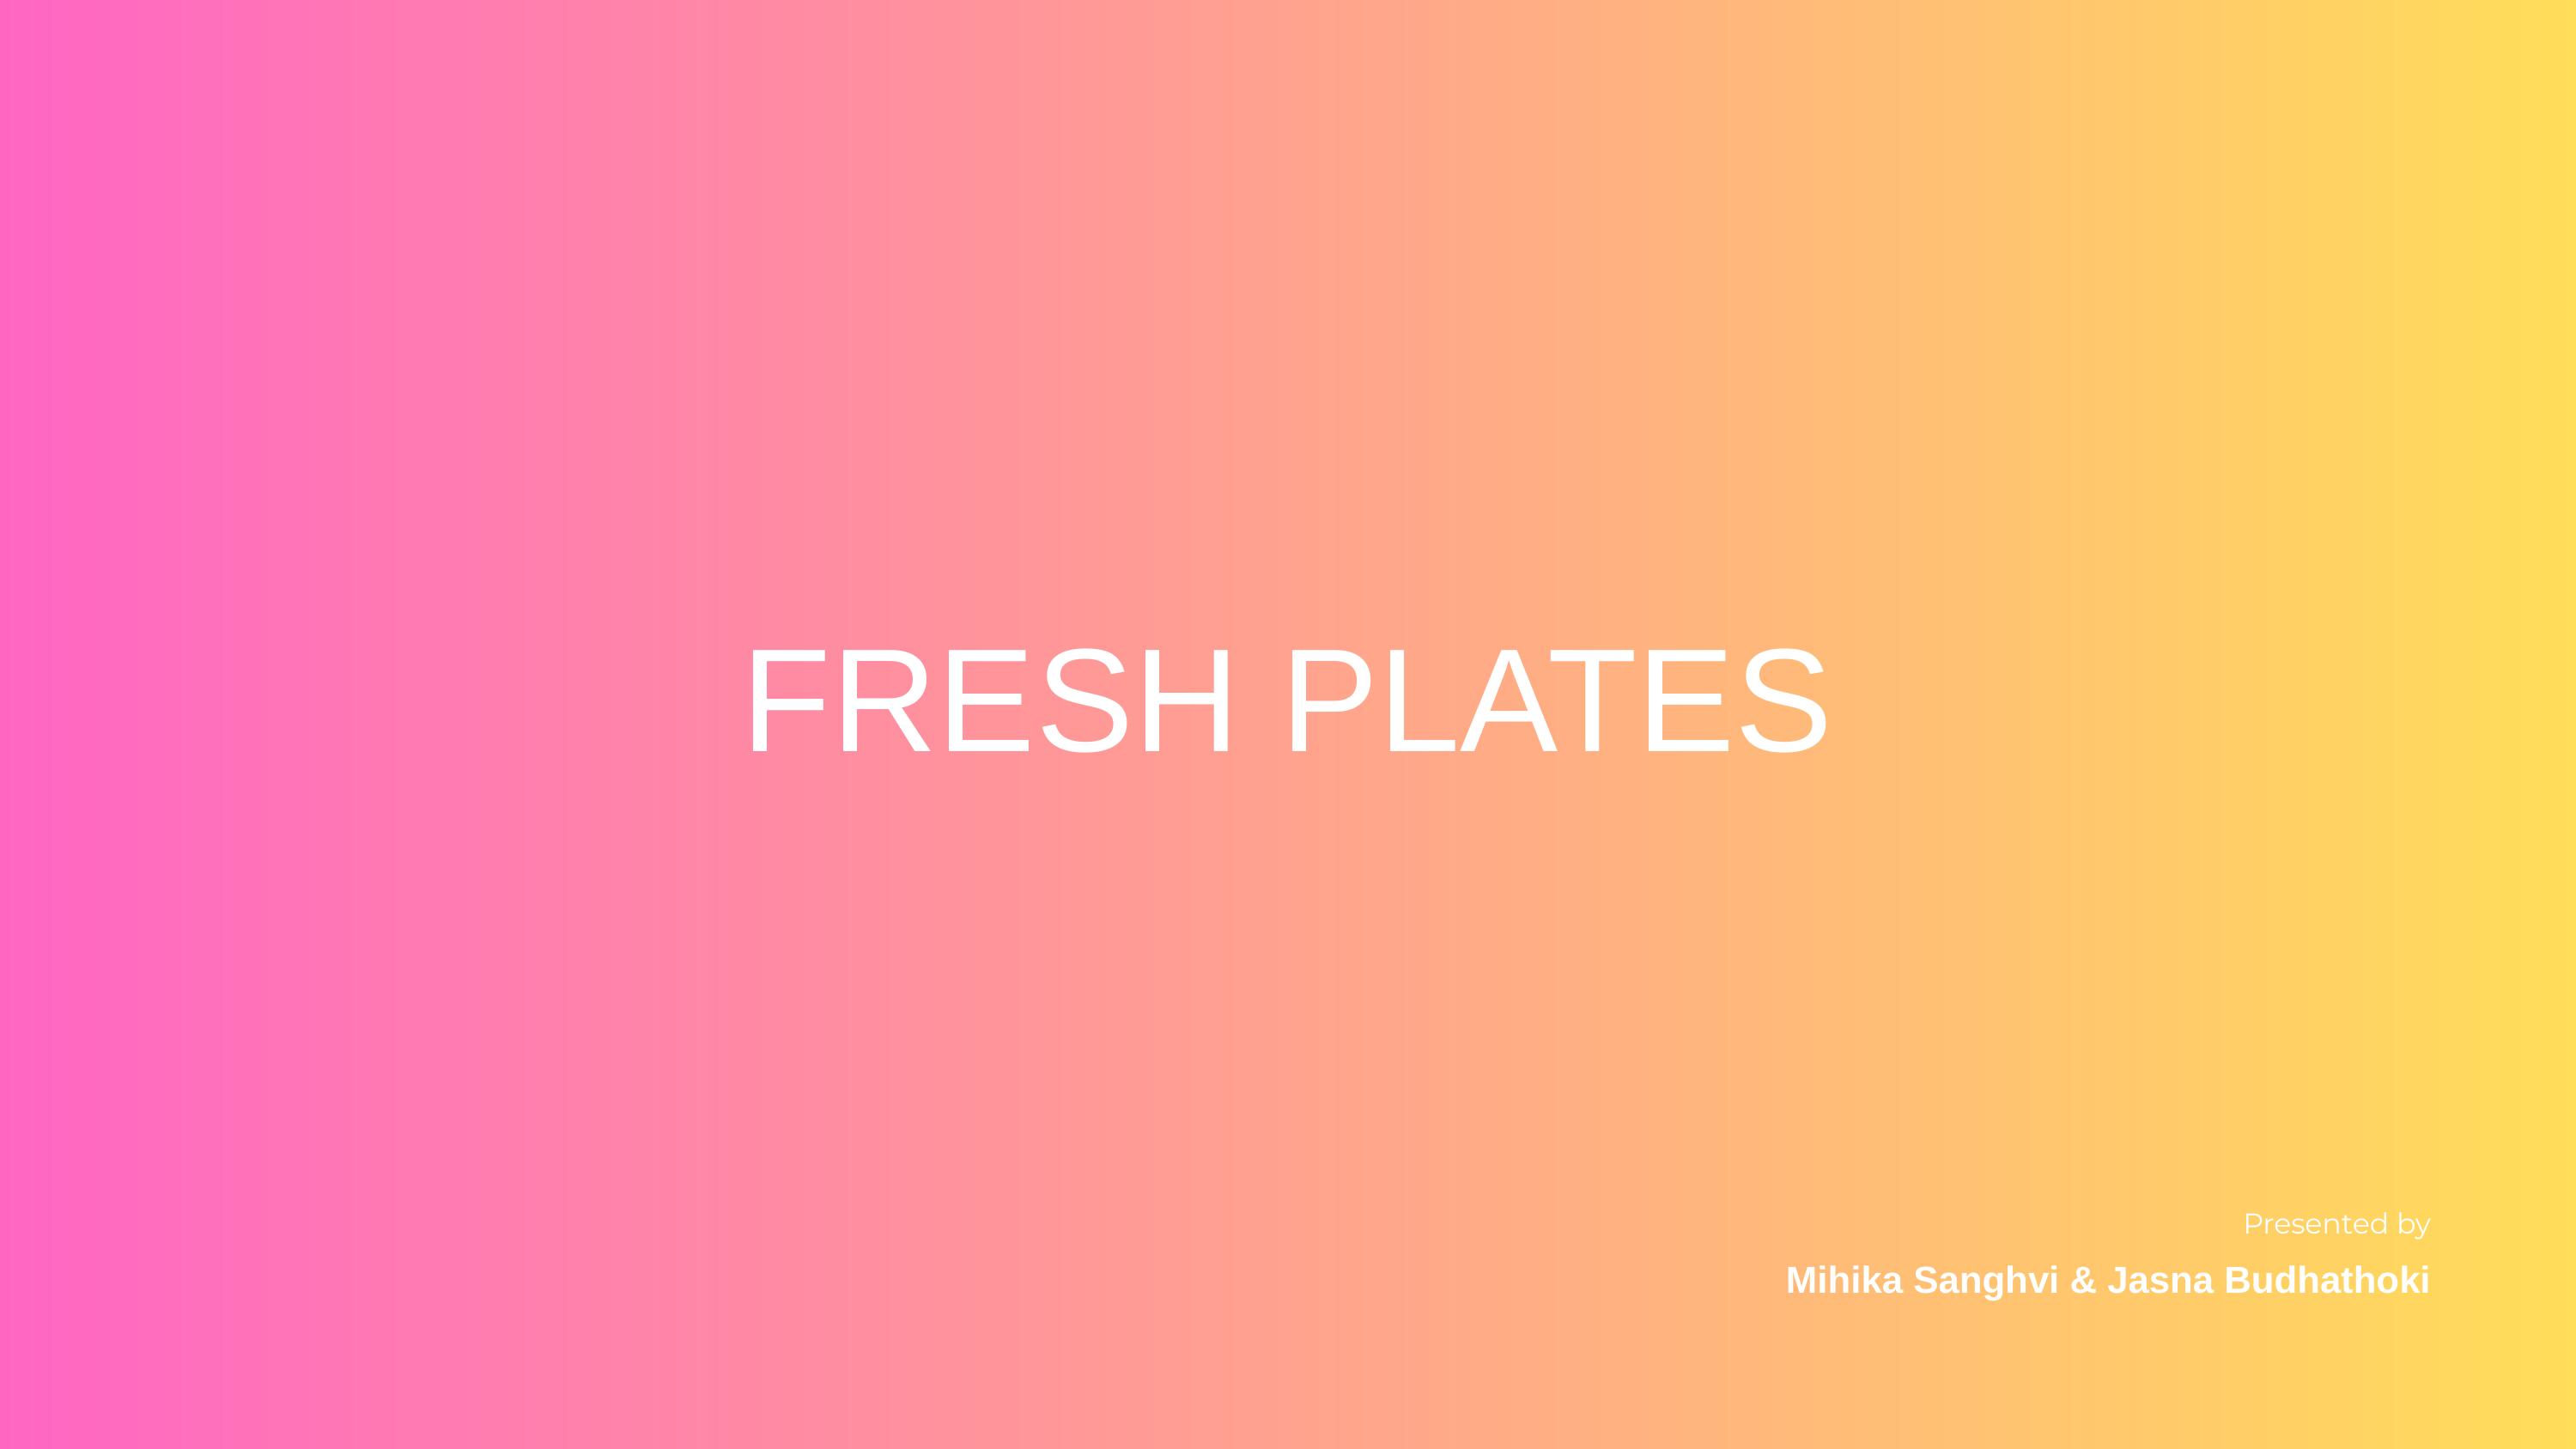

FRESH PLATES
Presented by
Mihika Sanghvi & Jasna Budhathoki